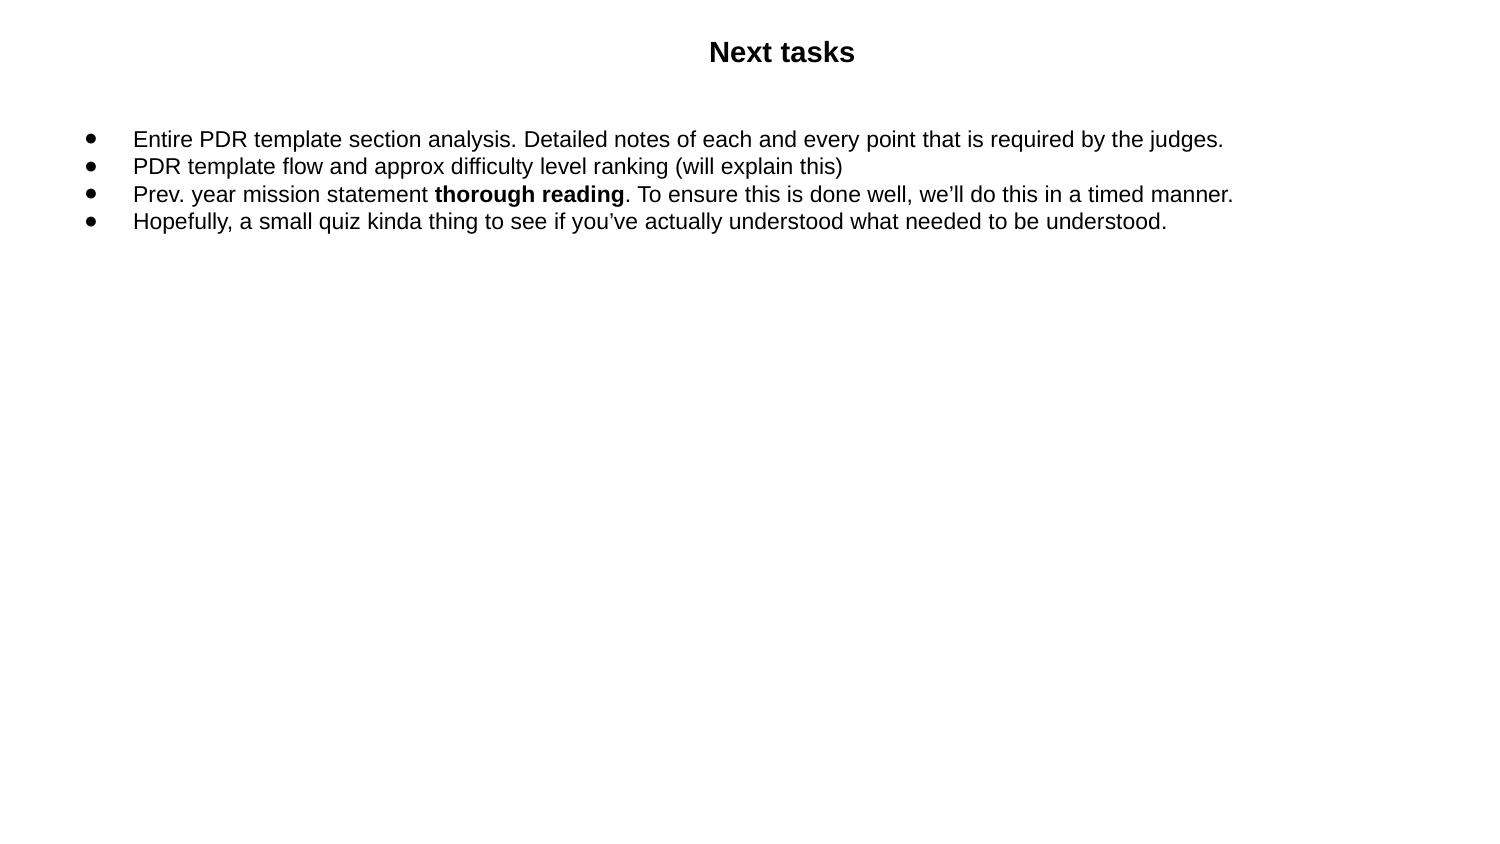

Next tasks
Entire PDR template section analysis. Detailed notes of each and every point that is required by the judges.
PDR template flow and approx difficulty level ranking (will explain this)
Prev. year mission statement thorough reading. To ensure this is done well, we’ll do this in a timed manner.
Hopefully, a small quiz kinda thing to see if you’ve actually understood what needed to be understood.